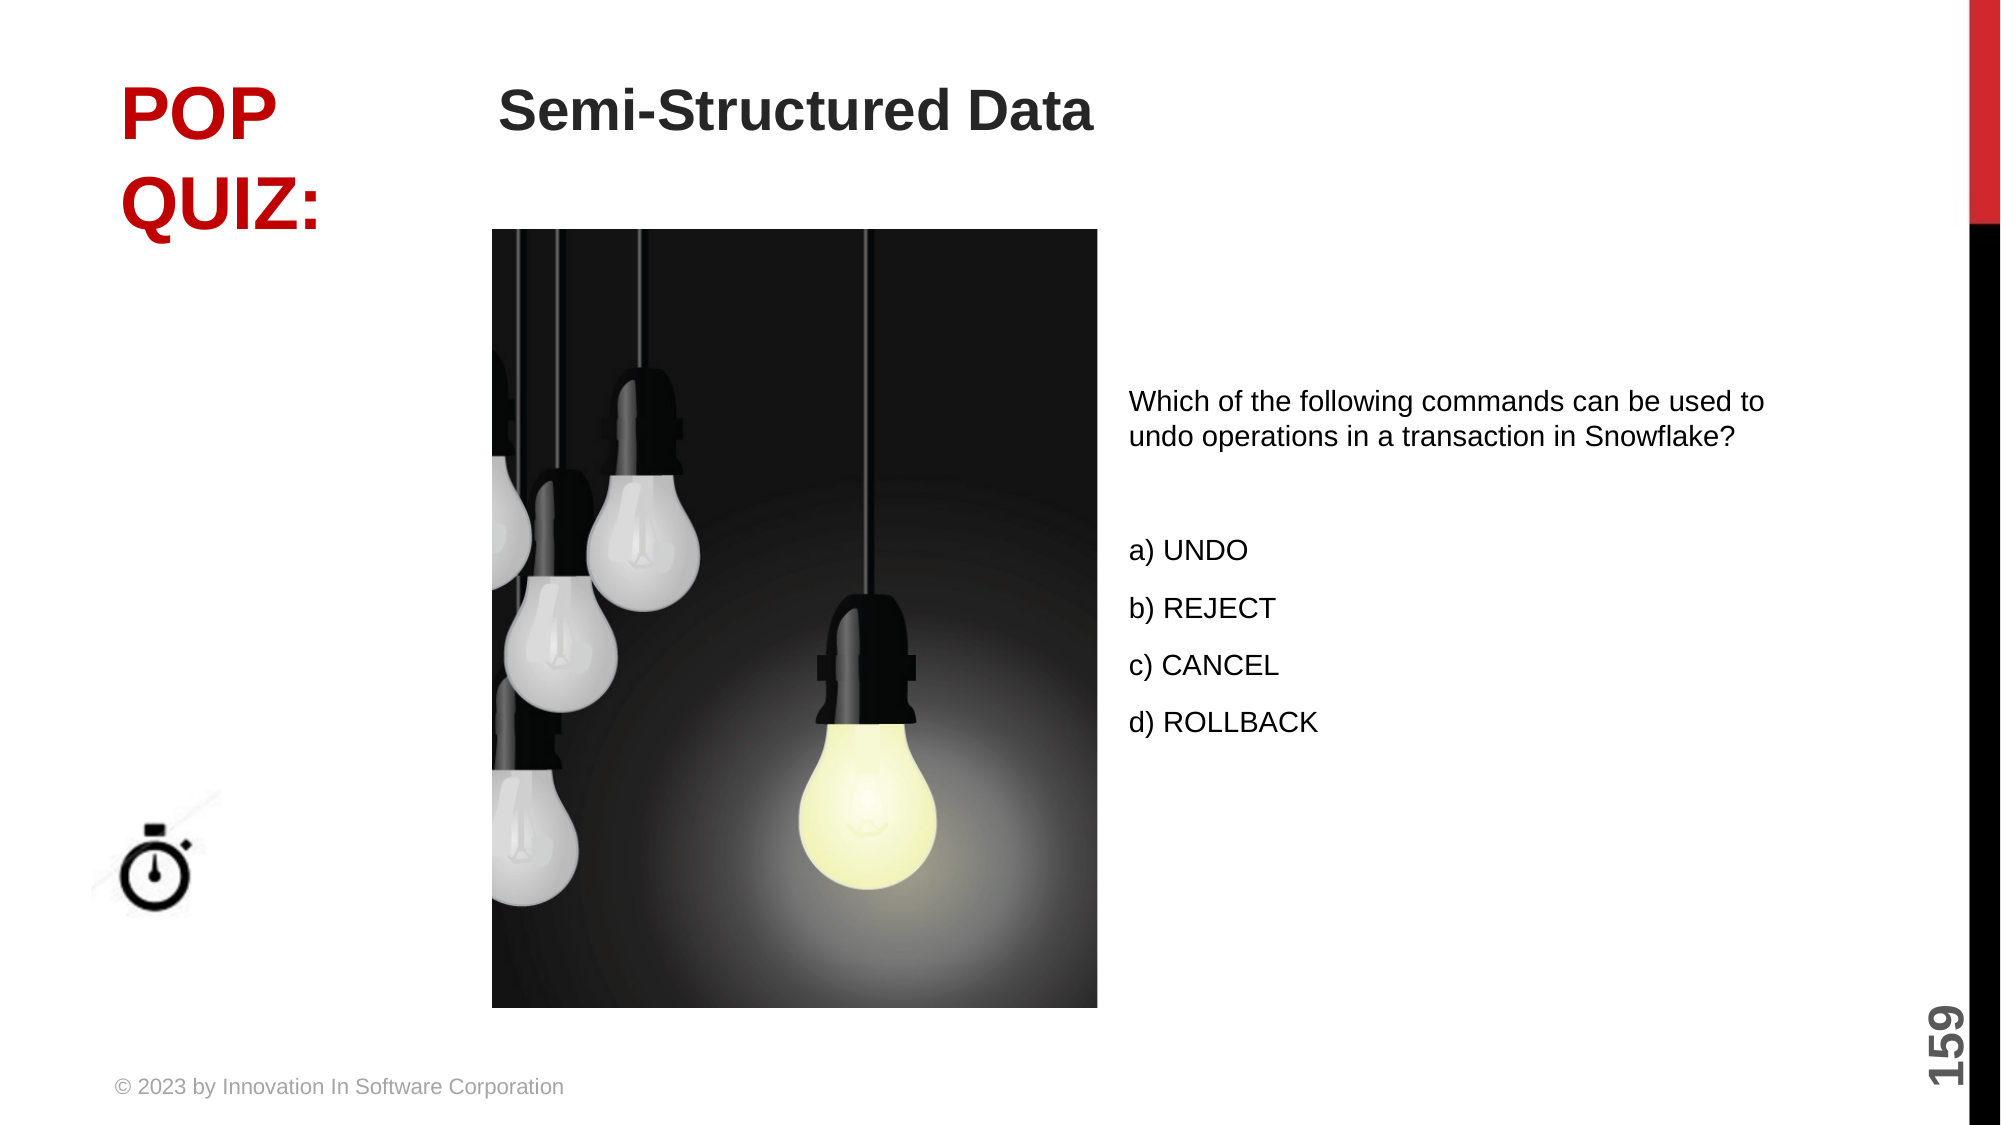

# Semi-Structured Data

Which of the following commands can be used to undo operations in a transaction in Snowflake?

a) UNDO
b) REJECT
c) CANCEL
d) ROLLBACK

5 MINUTES
159
© 2023 by Innovation In Software Corporation